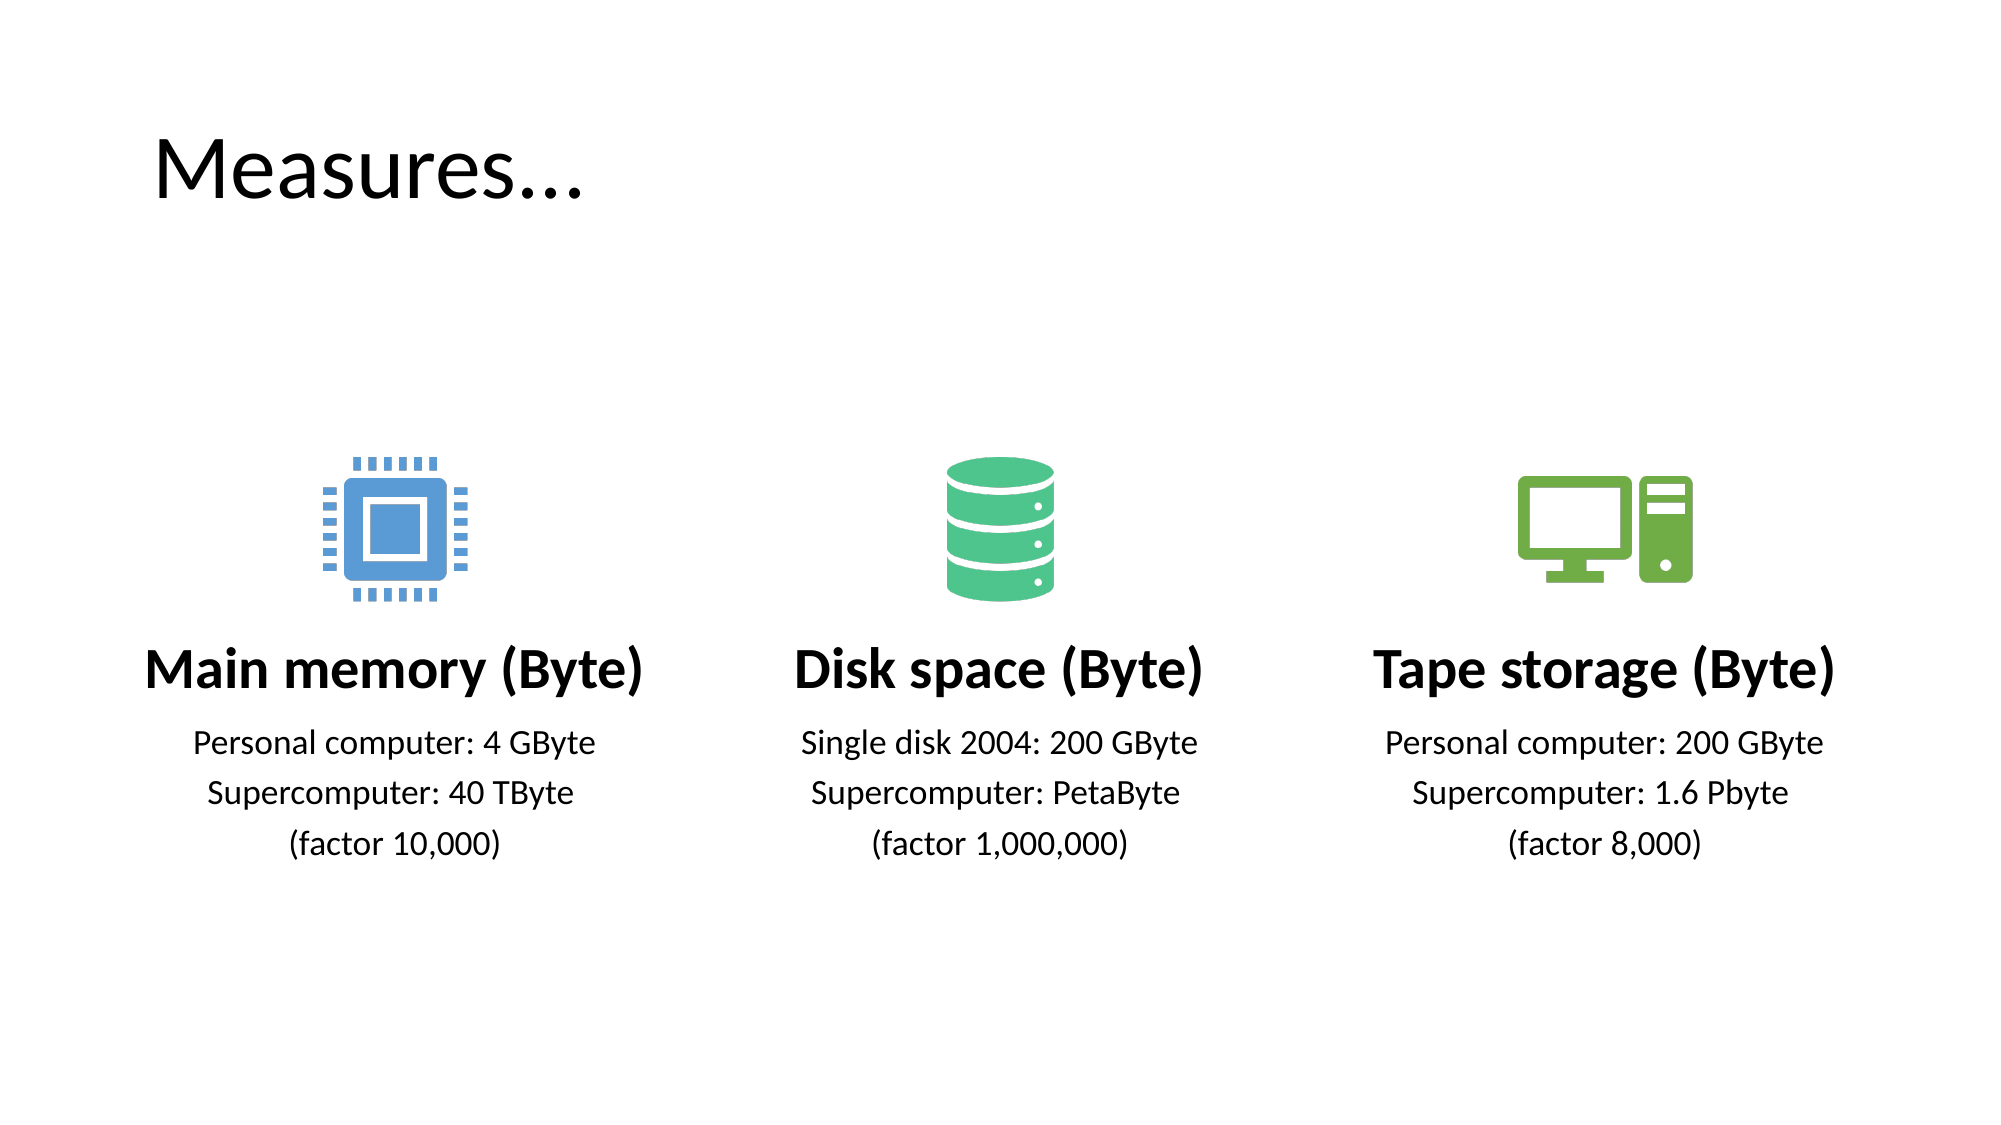

# Measures...
Main memory (Byte)
Personal computer: 4 GByte
Supercomputer: 40 TByte
(factor 10,000)
Disk space (Byte)
Single disk 2004: 200 GByte
Supercomputer: PetaByte
(factor 1,000,000)
Tape storage (Byte)
Personal computer: 200 GByte
Supercomputer: 1.6 Pbyte
(factor 8,000)